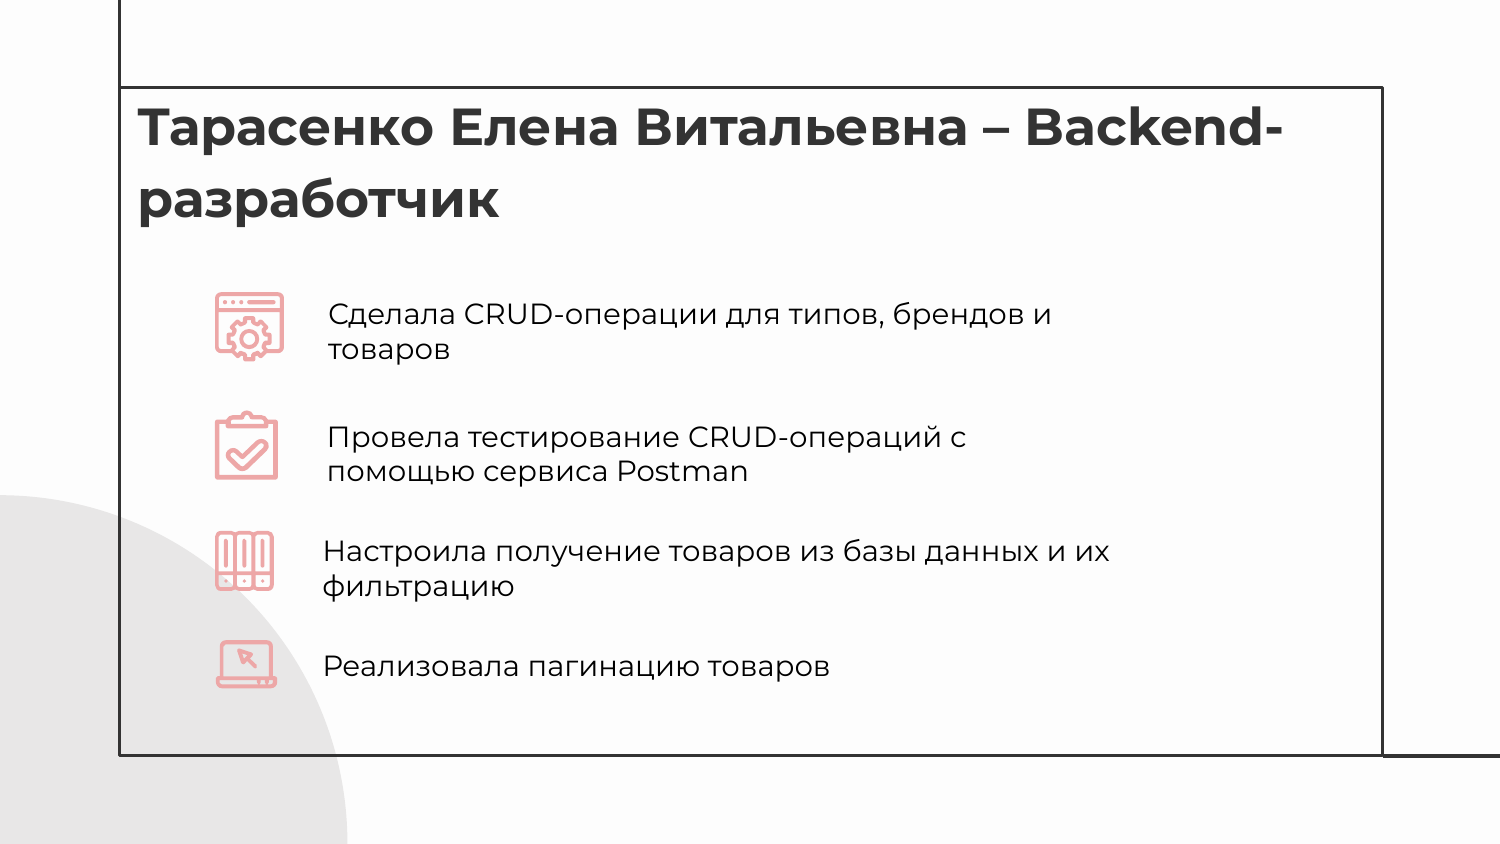

Тарасенко Елена Витальевна – Backend-разработчик
Сделала CRUD-операции для типов, брендов и товаров

Провела тестирование CRUD-операций с помощью сервиса Postman
Настроила получение товаров из базы данных и их фильтрацию

Реализовала пагинацию товаров